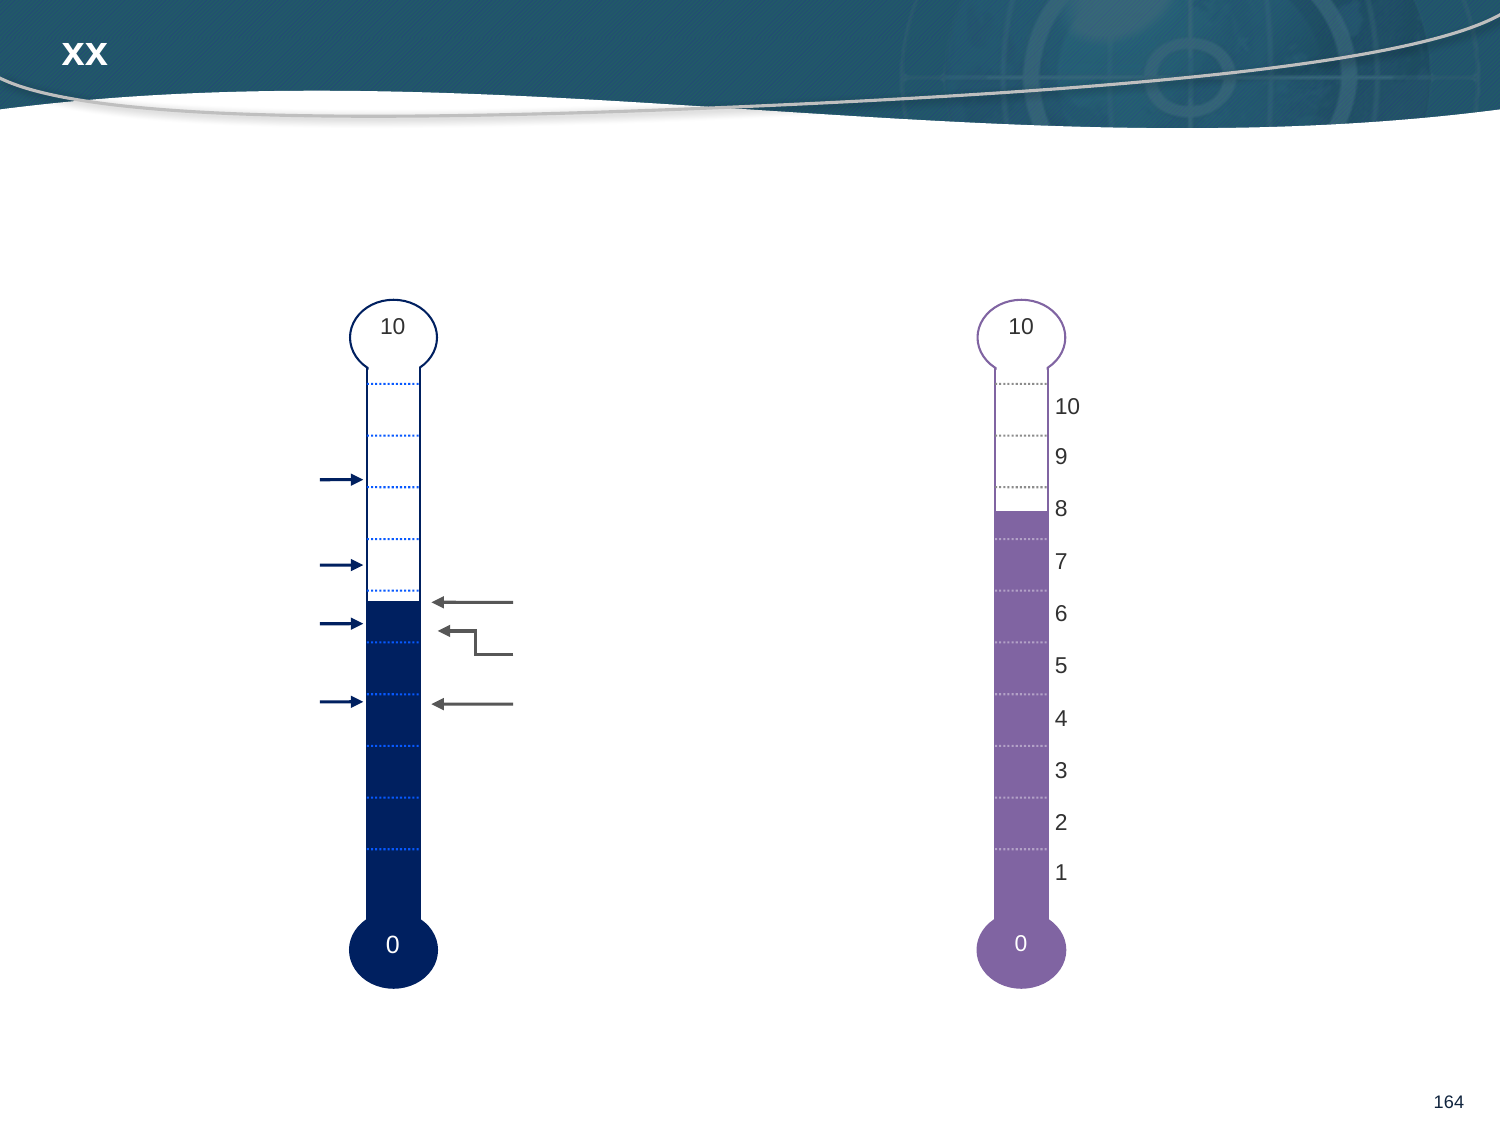

# xx

10
10

10
9

8

7

6

5

4
3
2
1

0
0